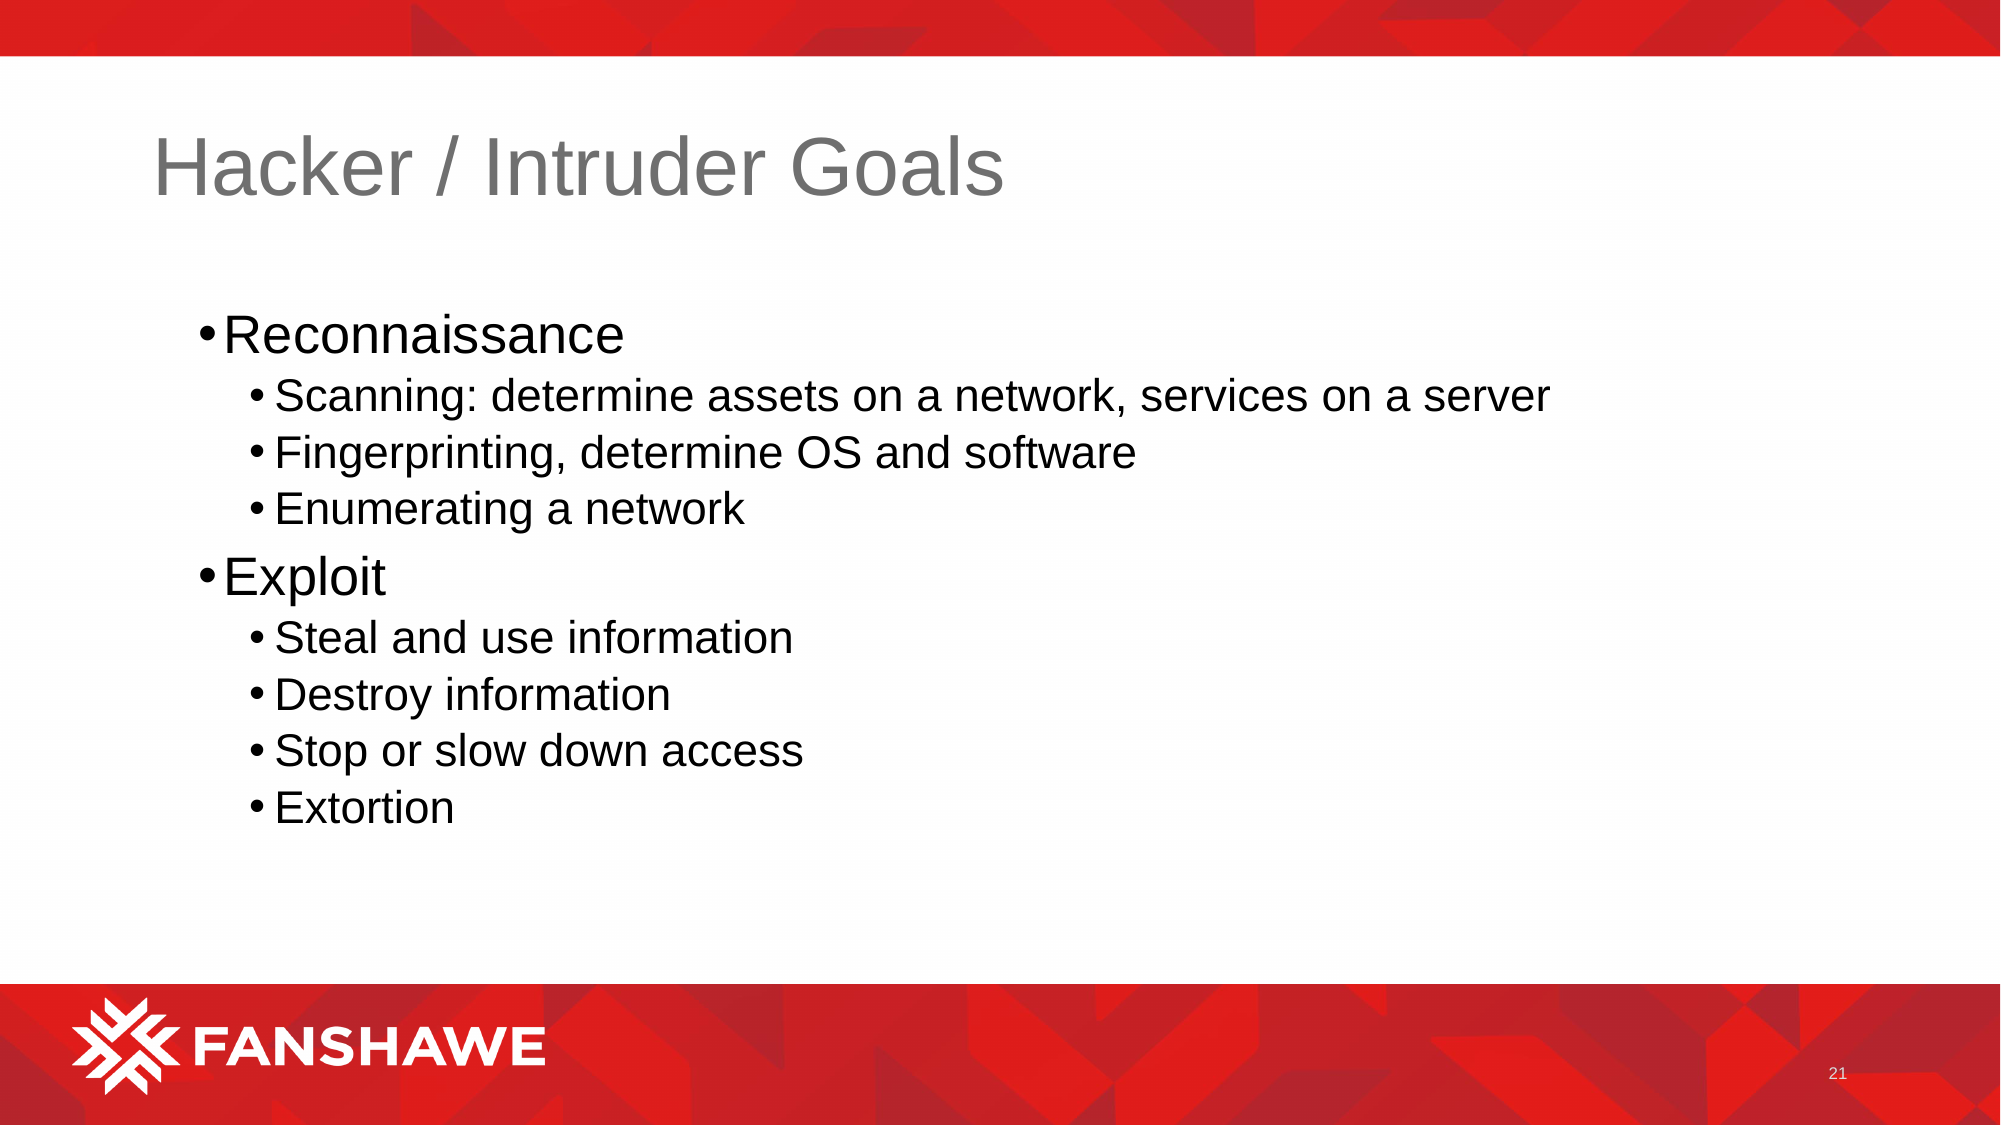

# Hacker / Intruder Goals
Reconnaissance
Scanning: determine assets on a network, services on a server
Fingerprinting, determine OS and software
Enumerating a network
Exploit
Steal and use information
Destroy information
Stop or slow down access
Extortion
21